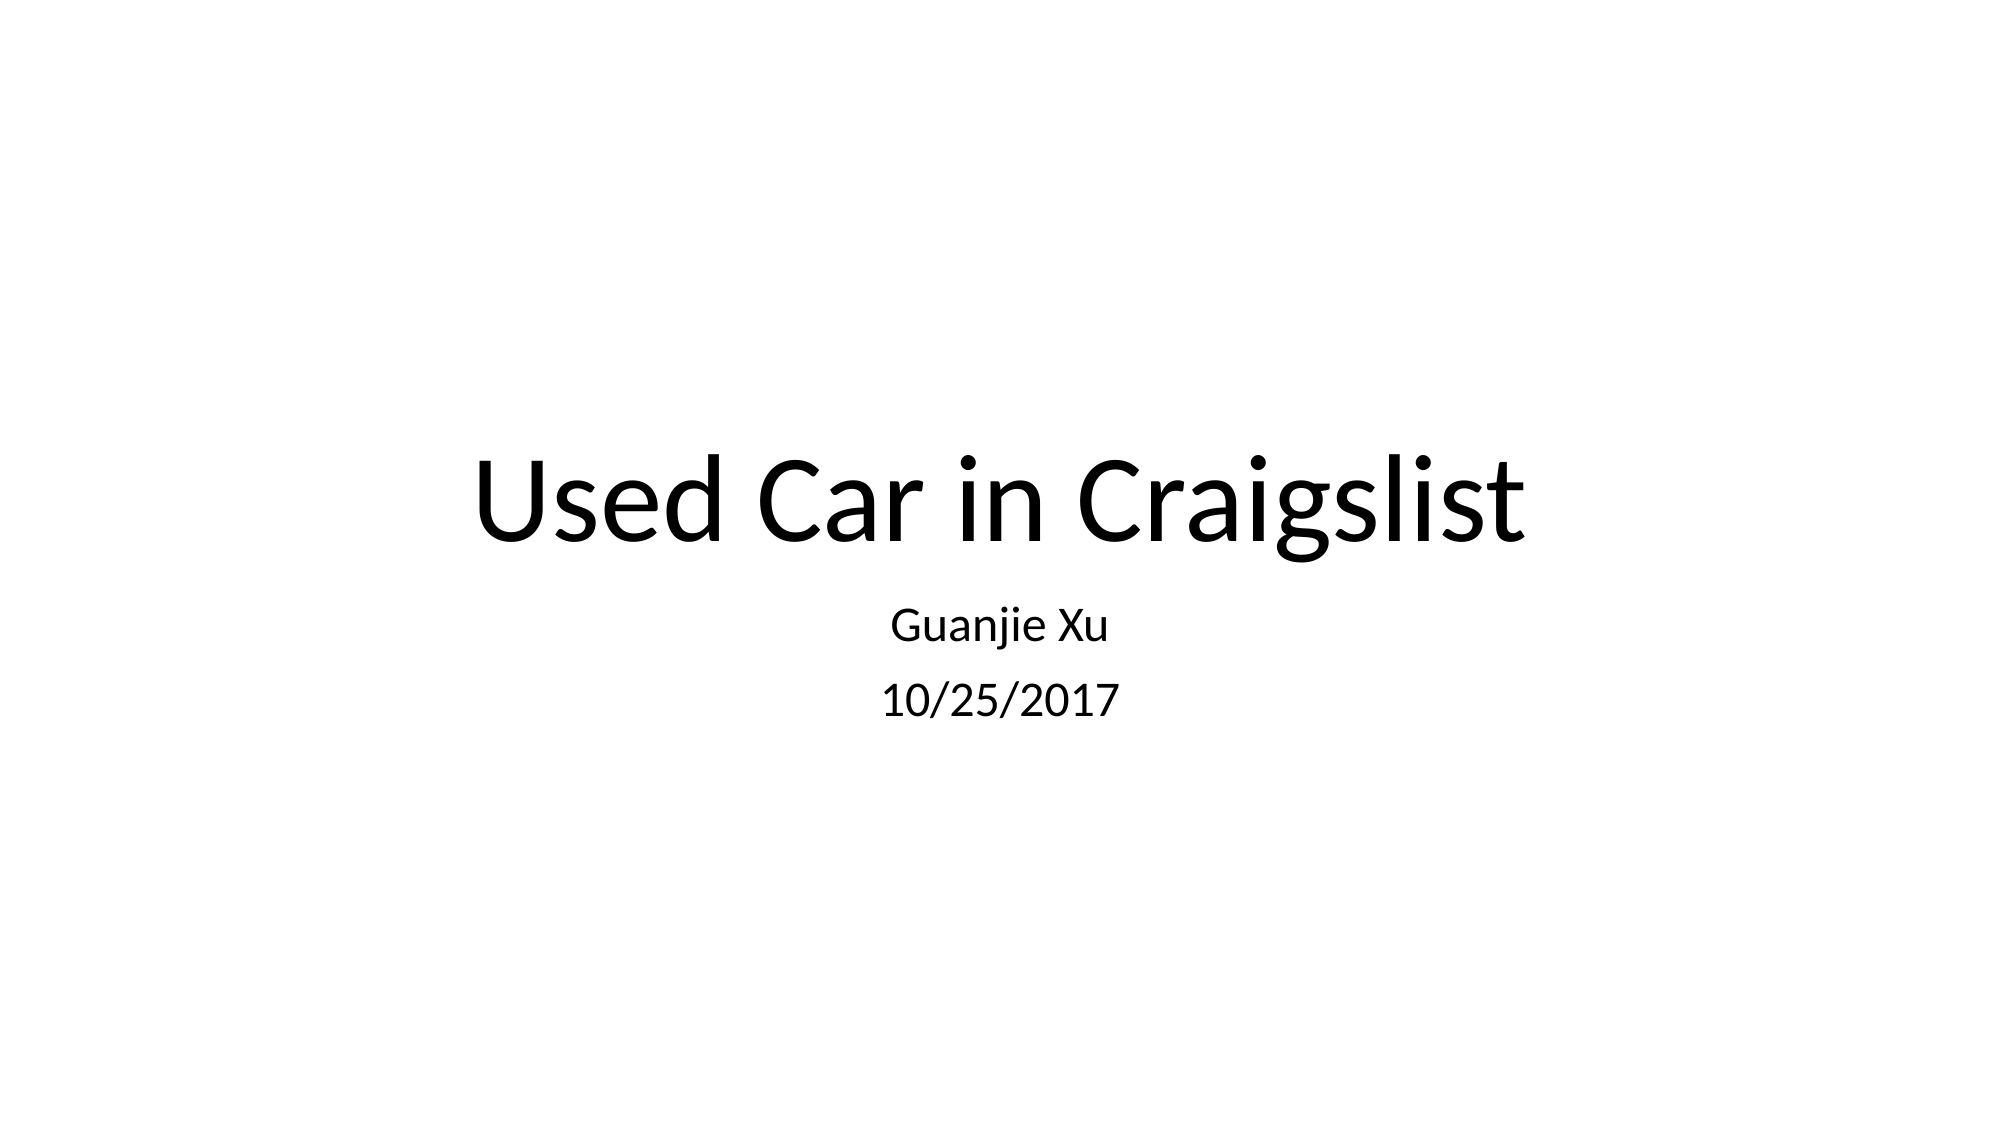

# Used Car in Craigslist
Guanjie Xu
10/25/2017